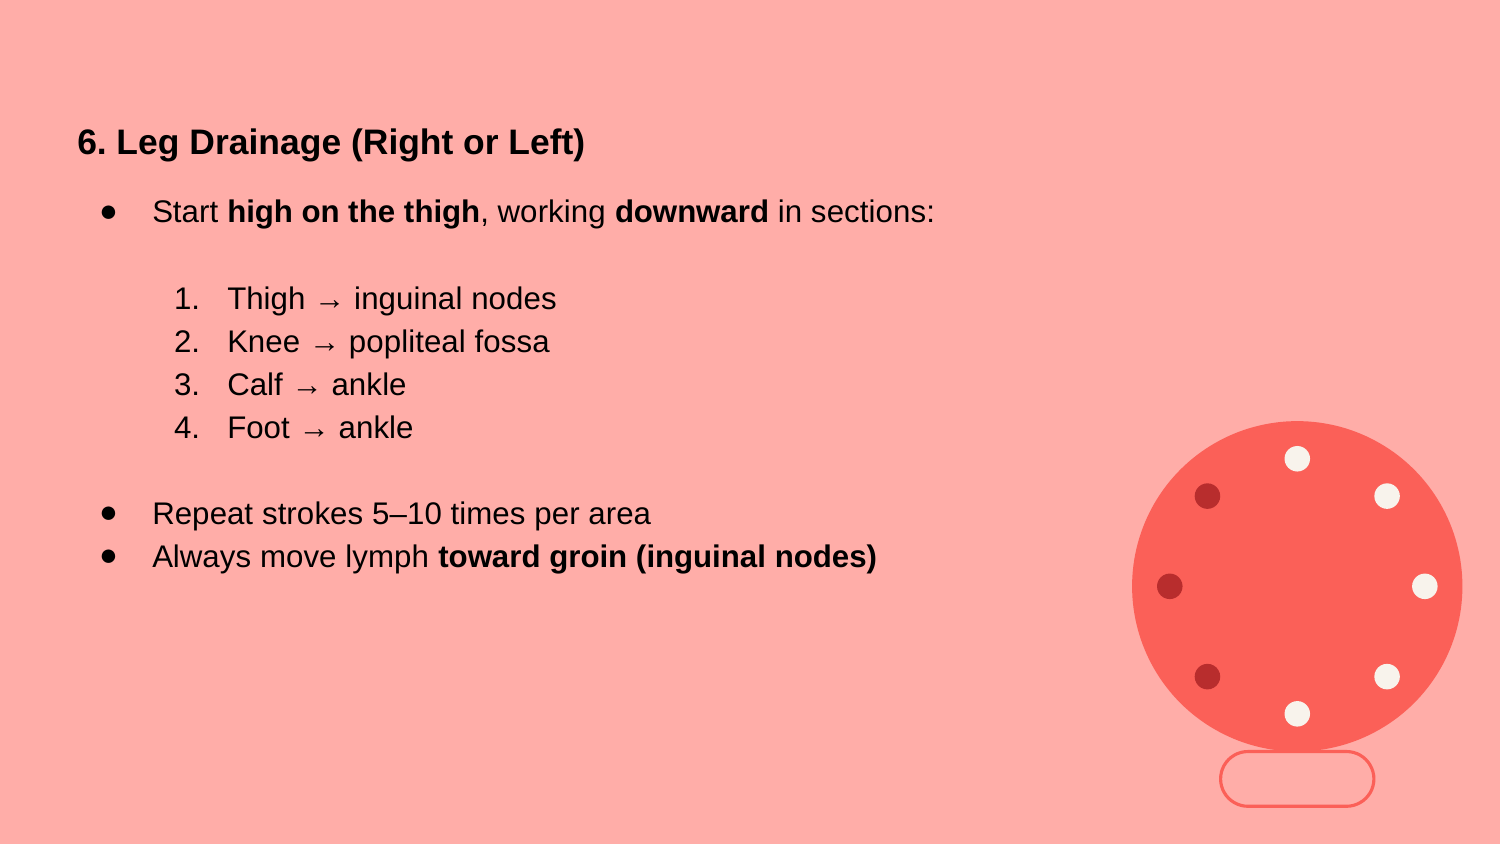

6. Leg Drainage (Right or Left)
Start high on the thigh, working downward in sections:
Thigh → inguinal nodes
Knee → popliteal fossa
Calf → ankle
Foot → ankle
Repeat strokes 5–10 times per area
Always move lymph toward groin (inguinal nodes)